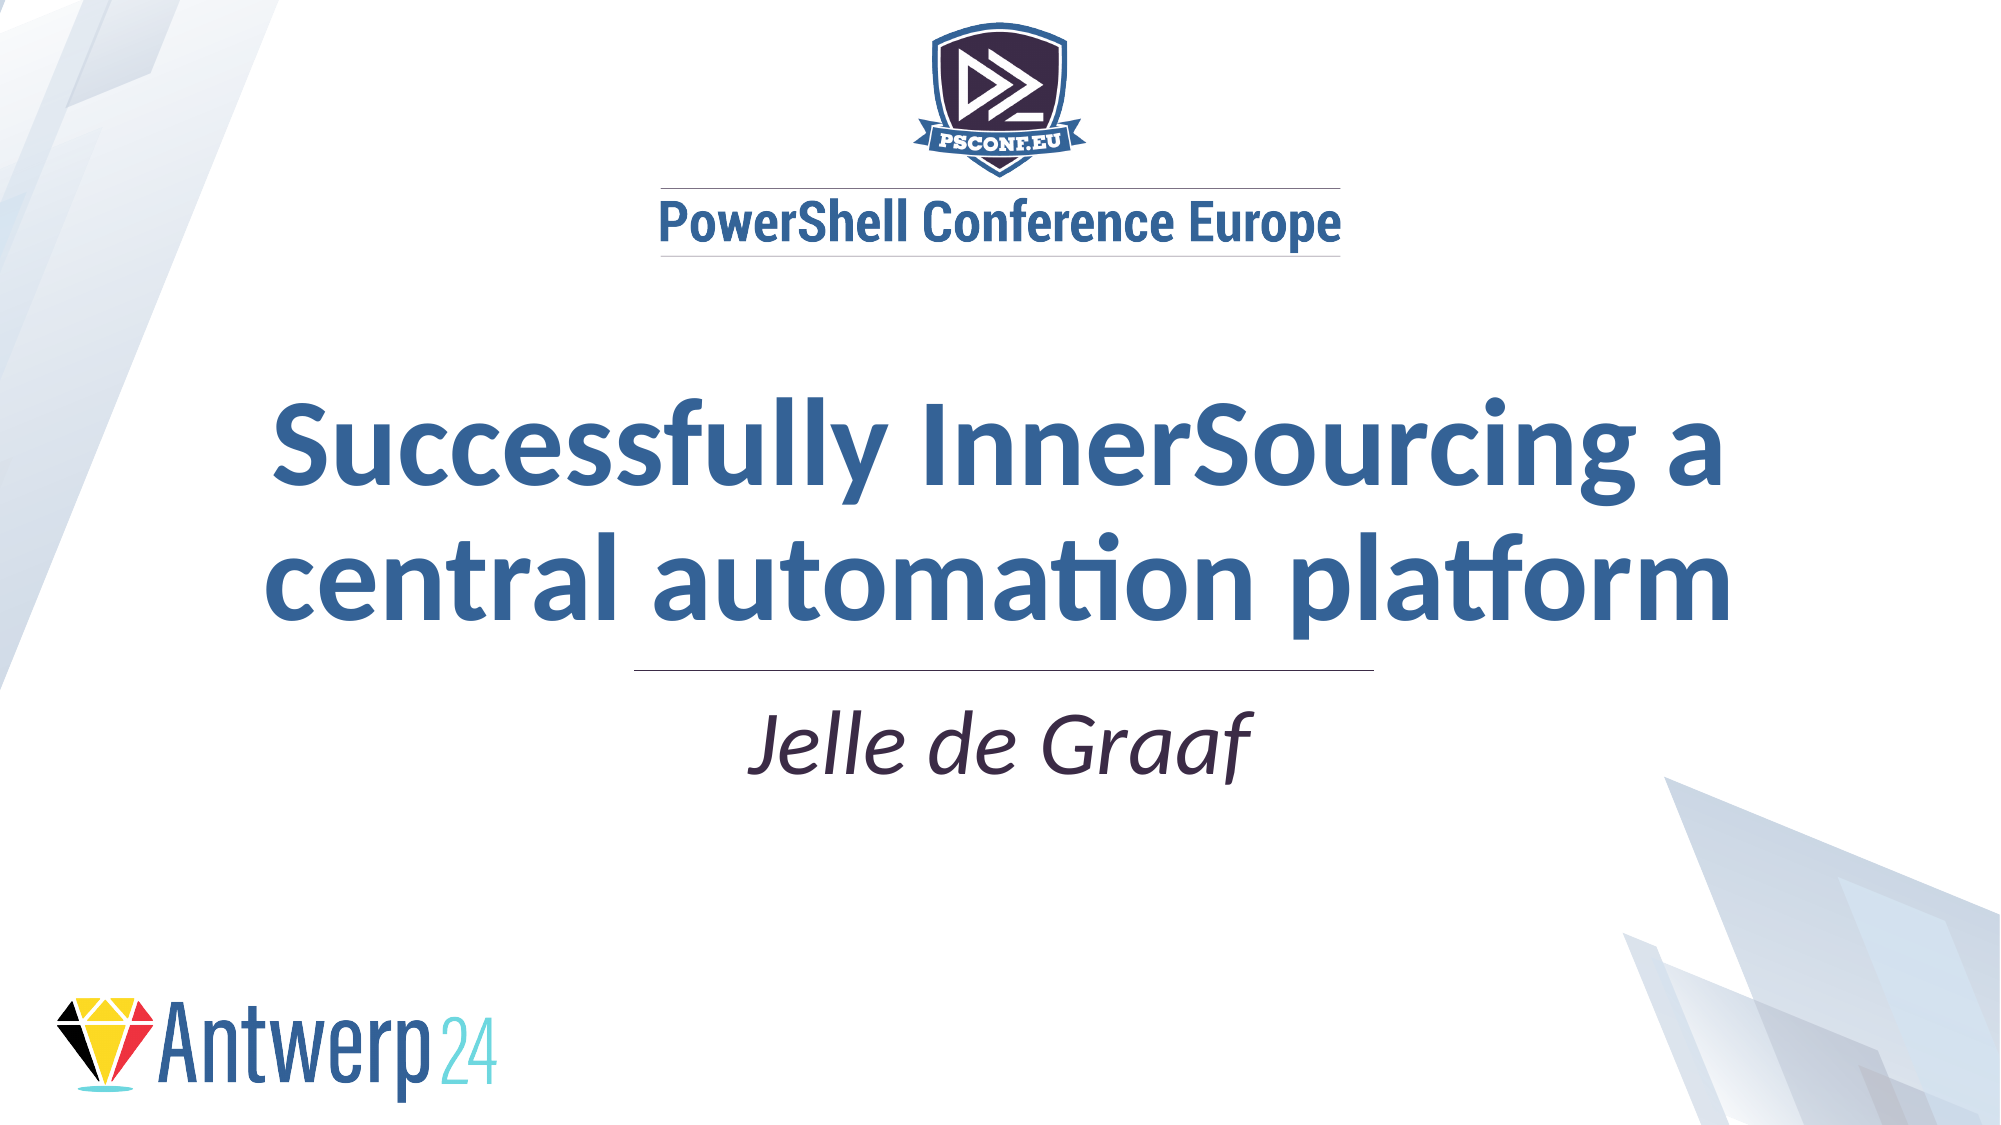

Successfully InnerSourcing a central automation platform
Jelle de Graaf